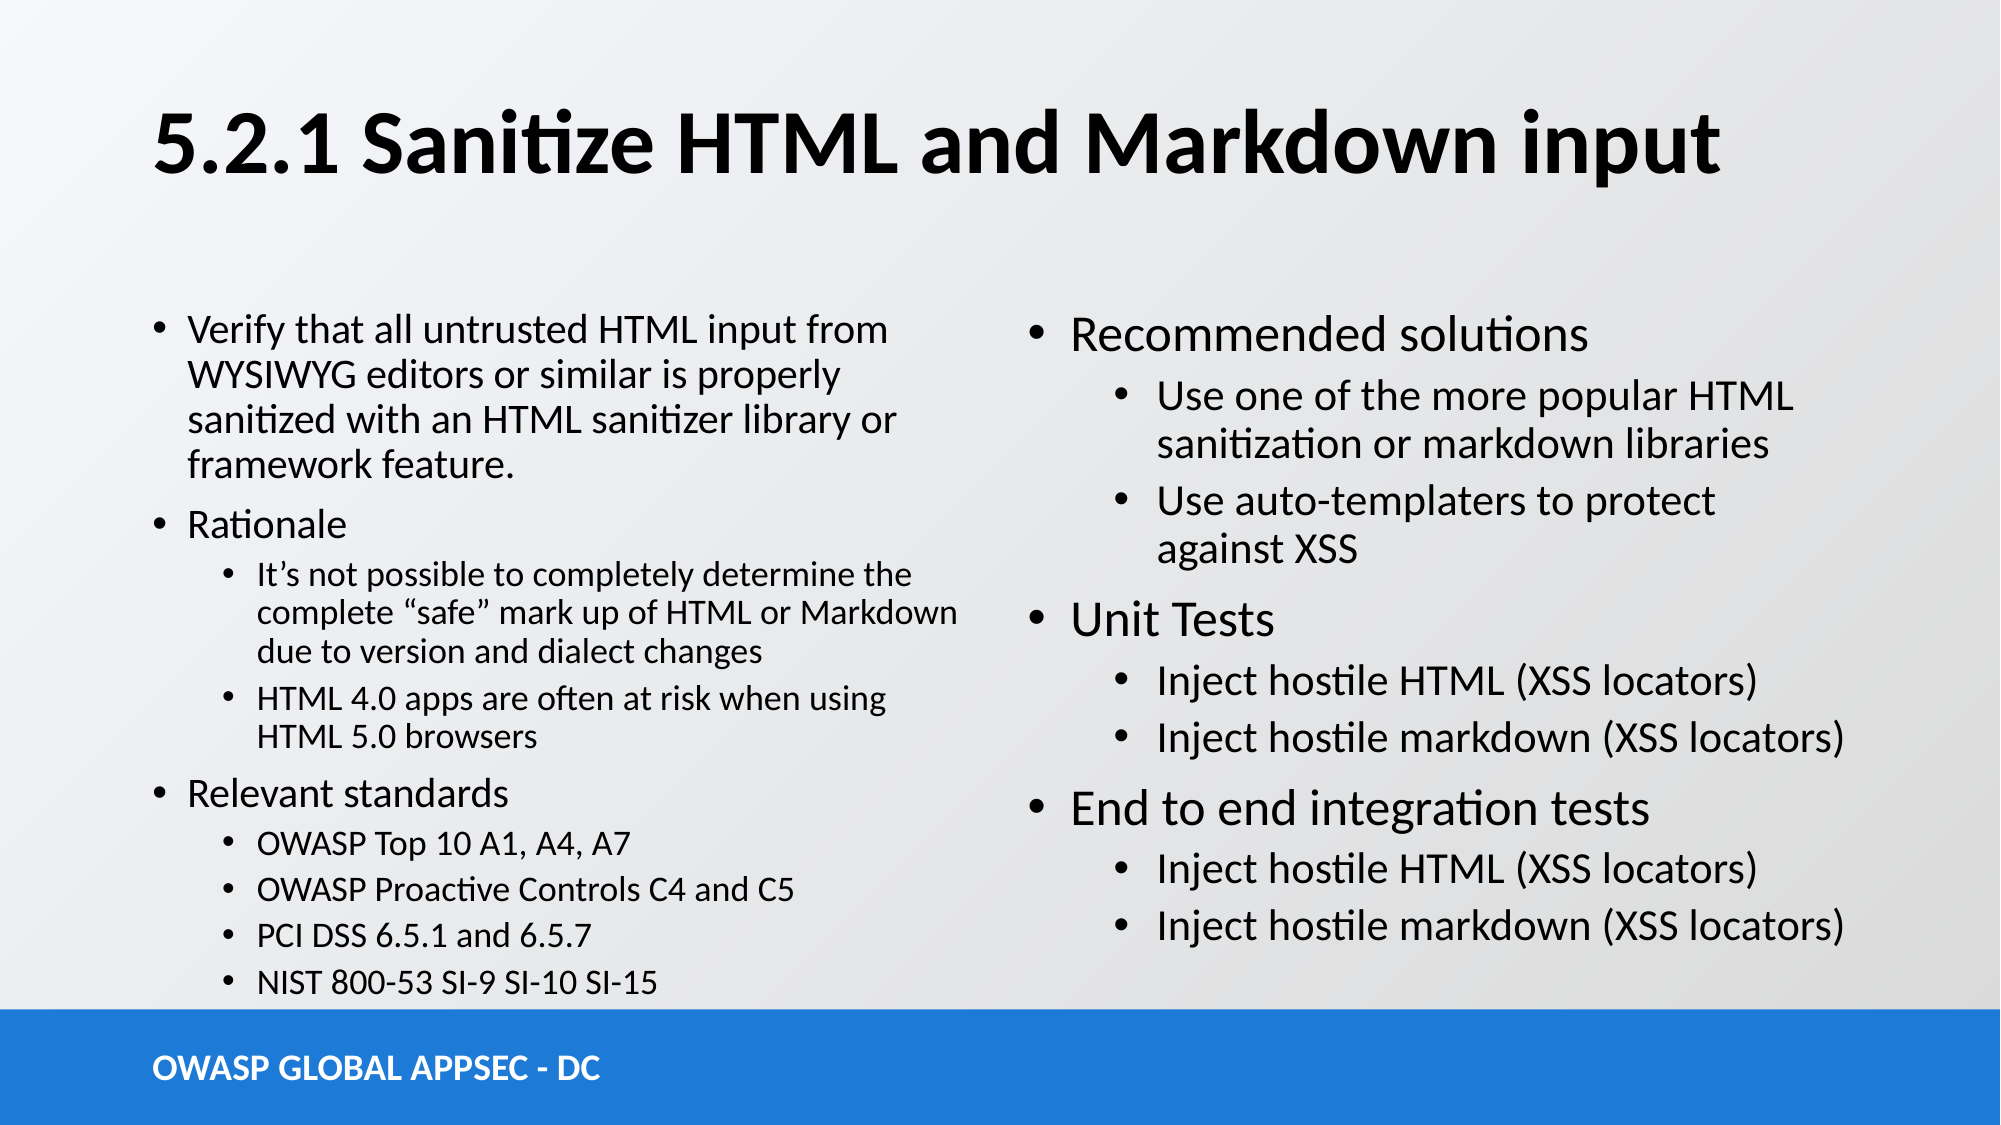

# 5.2.1 Sanitize HTML and Markdown input
Verify that all untrusted HTML input from WYSIWYG editors or similar is properly sanitized with an HTML sanitizer library or framework feature.
Rationale
It’s not possible to completely determine the complete “safe” mark up of HTML or Markdown due to version and dialect changes
HTML 4.0 apps are often at risk when using HTML 5.0 browsers
Relevant standards
OWASP Top 10 A1, A4, A7
OWASP Proactive Controls C4 and C5
PCI DSS 6.5.1 and 6.5.7
NIST 800-53 SI-9 SI-10 SI-15

Recommended solutions
Use one of the more popular HTML sanitization or markdown libraries
Use auto-templaters to protect against XSS
Unit Tests
Inject hostile HTML (XSS locators)
Inject hostile markdown (XSS locators)
End to end integration tests
Inject hostile HTML (XSS locators)
Inject hostile markdown (XSS locators)